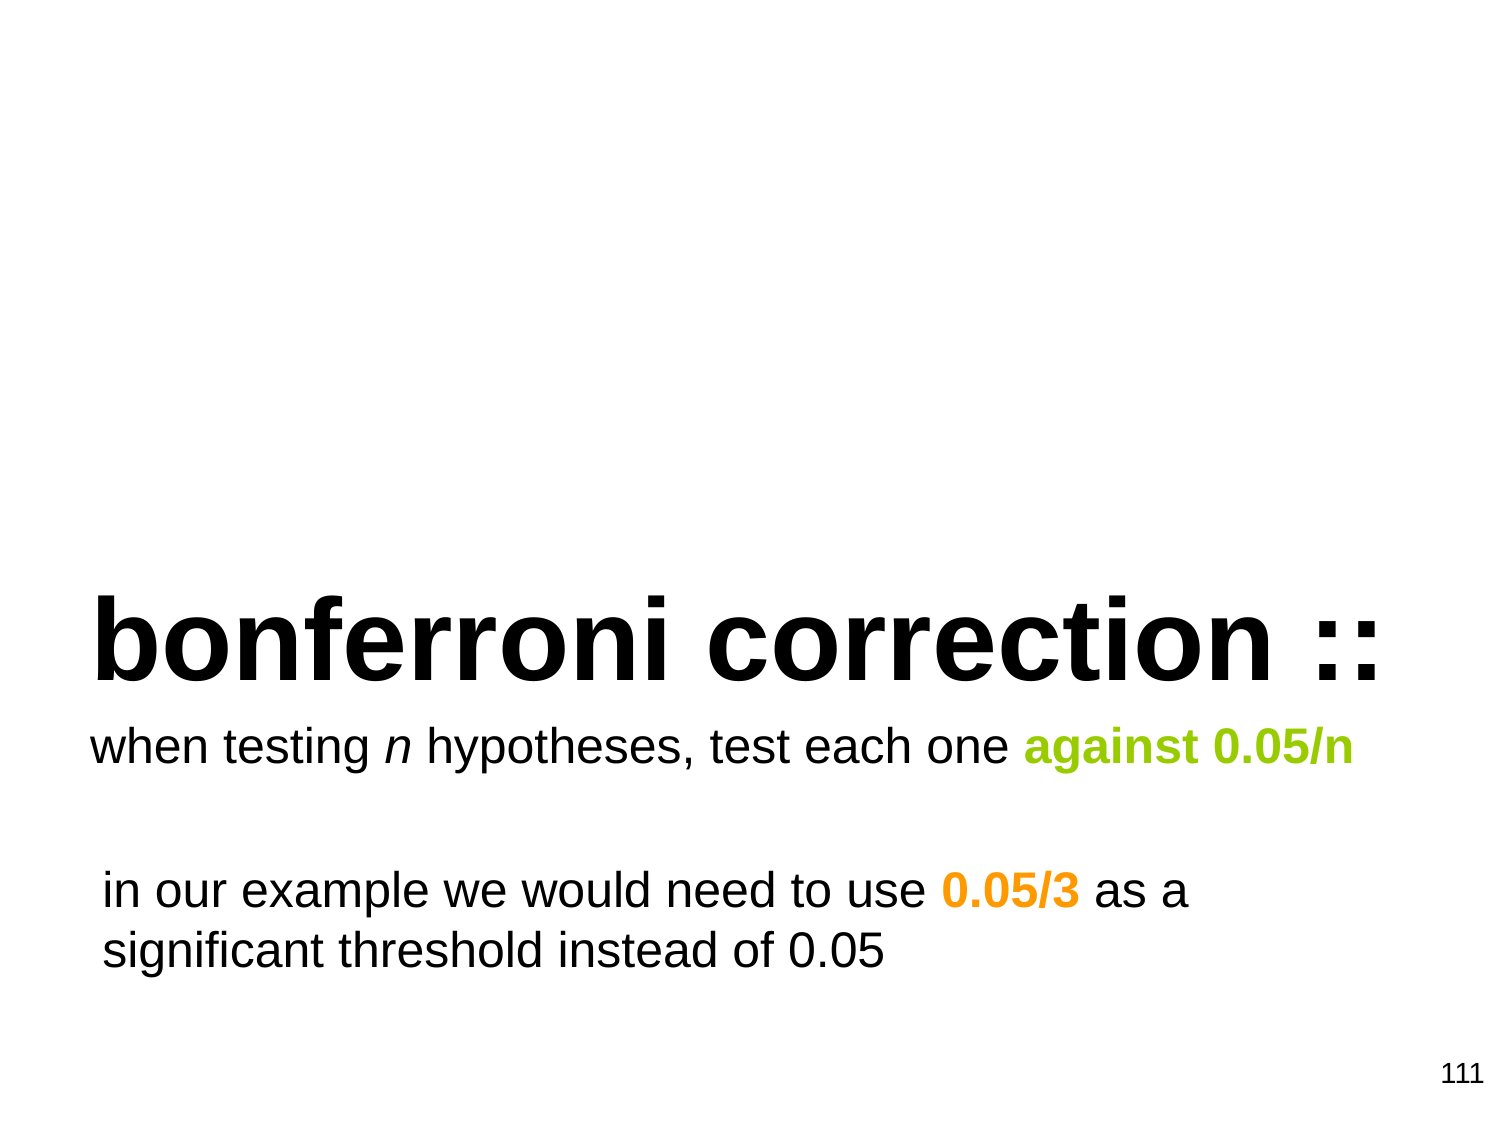

bonferroni correction ::
when testing n hypotheses, test each one against 0.05/n
in our example we would need to use 0.05/3 as a significant threshold instead of 0.05
111